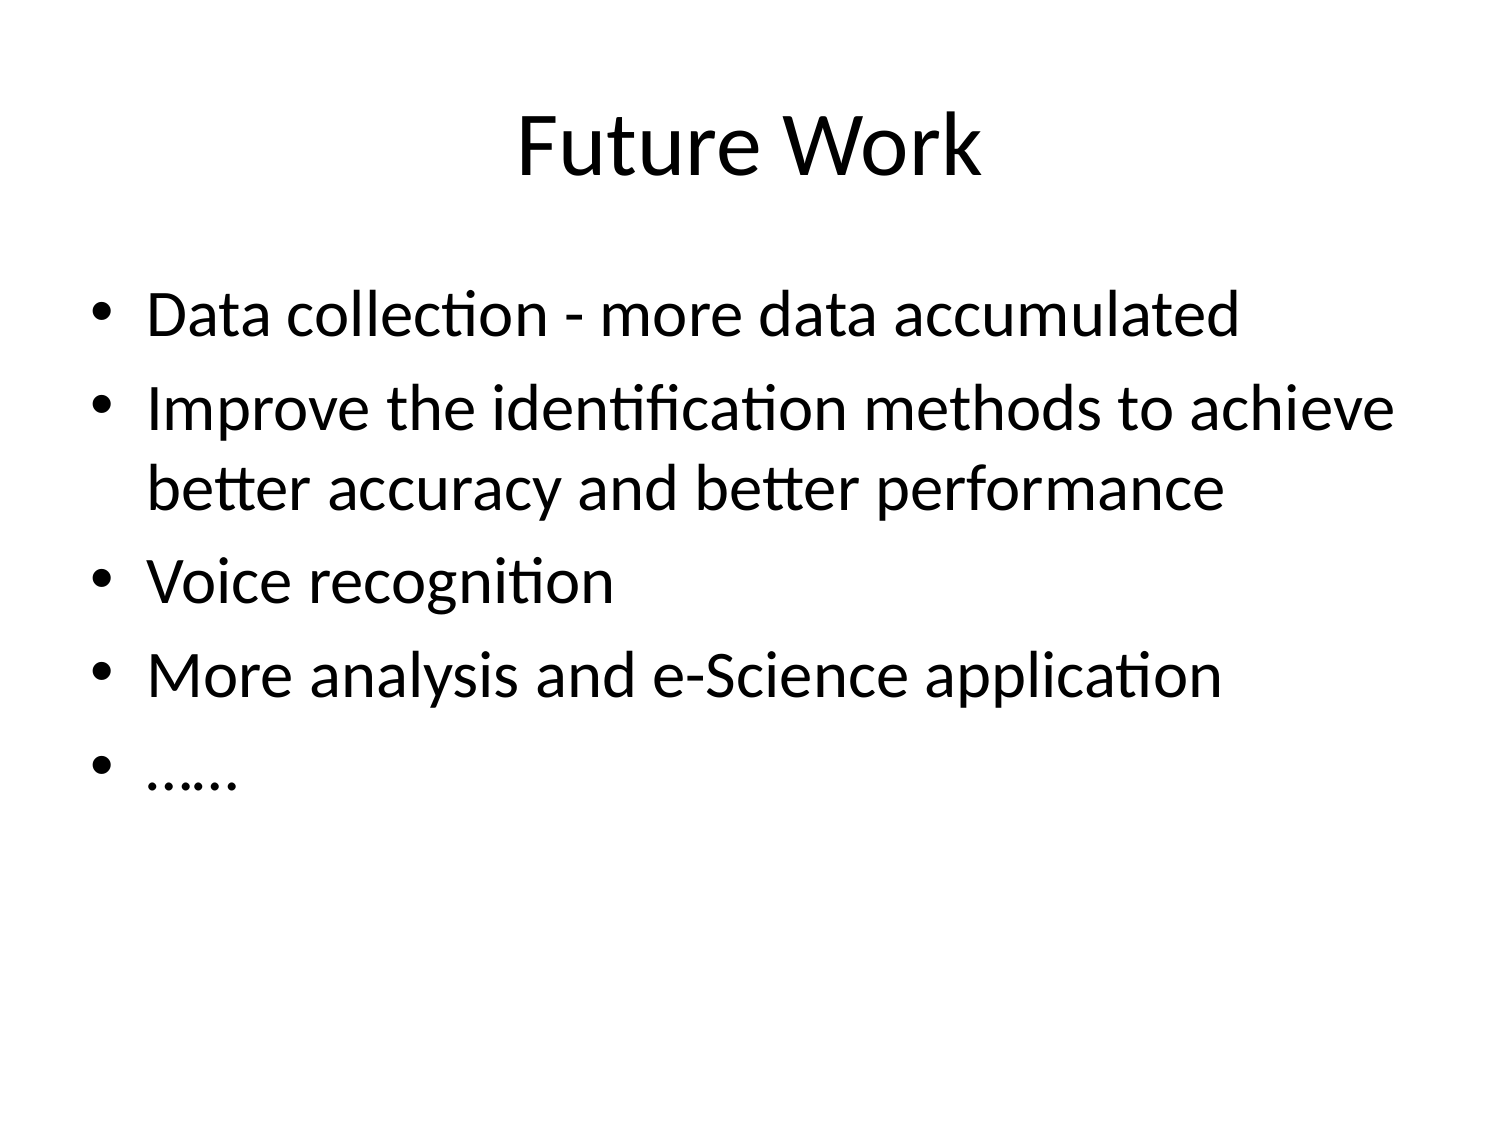

# Future Work
Data collection - more data accumulated
Improve the identification methods to achieve better accuracy and better performance
Voice recognition
More analysis and e-Science application
……